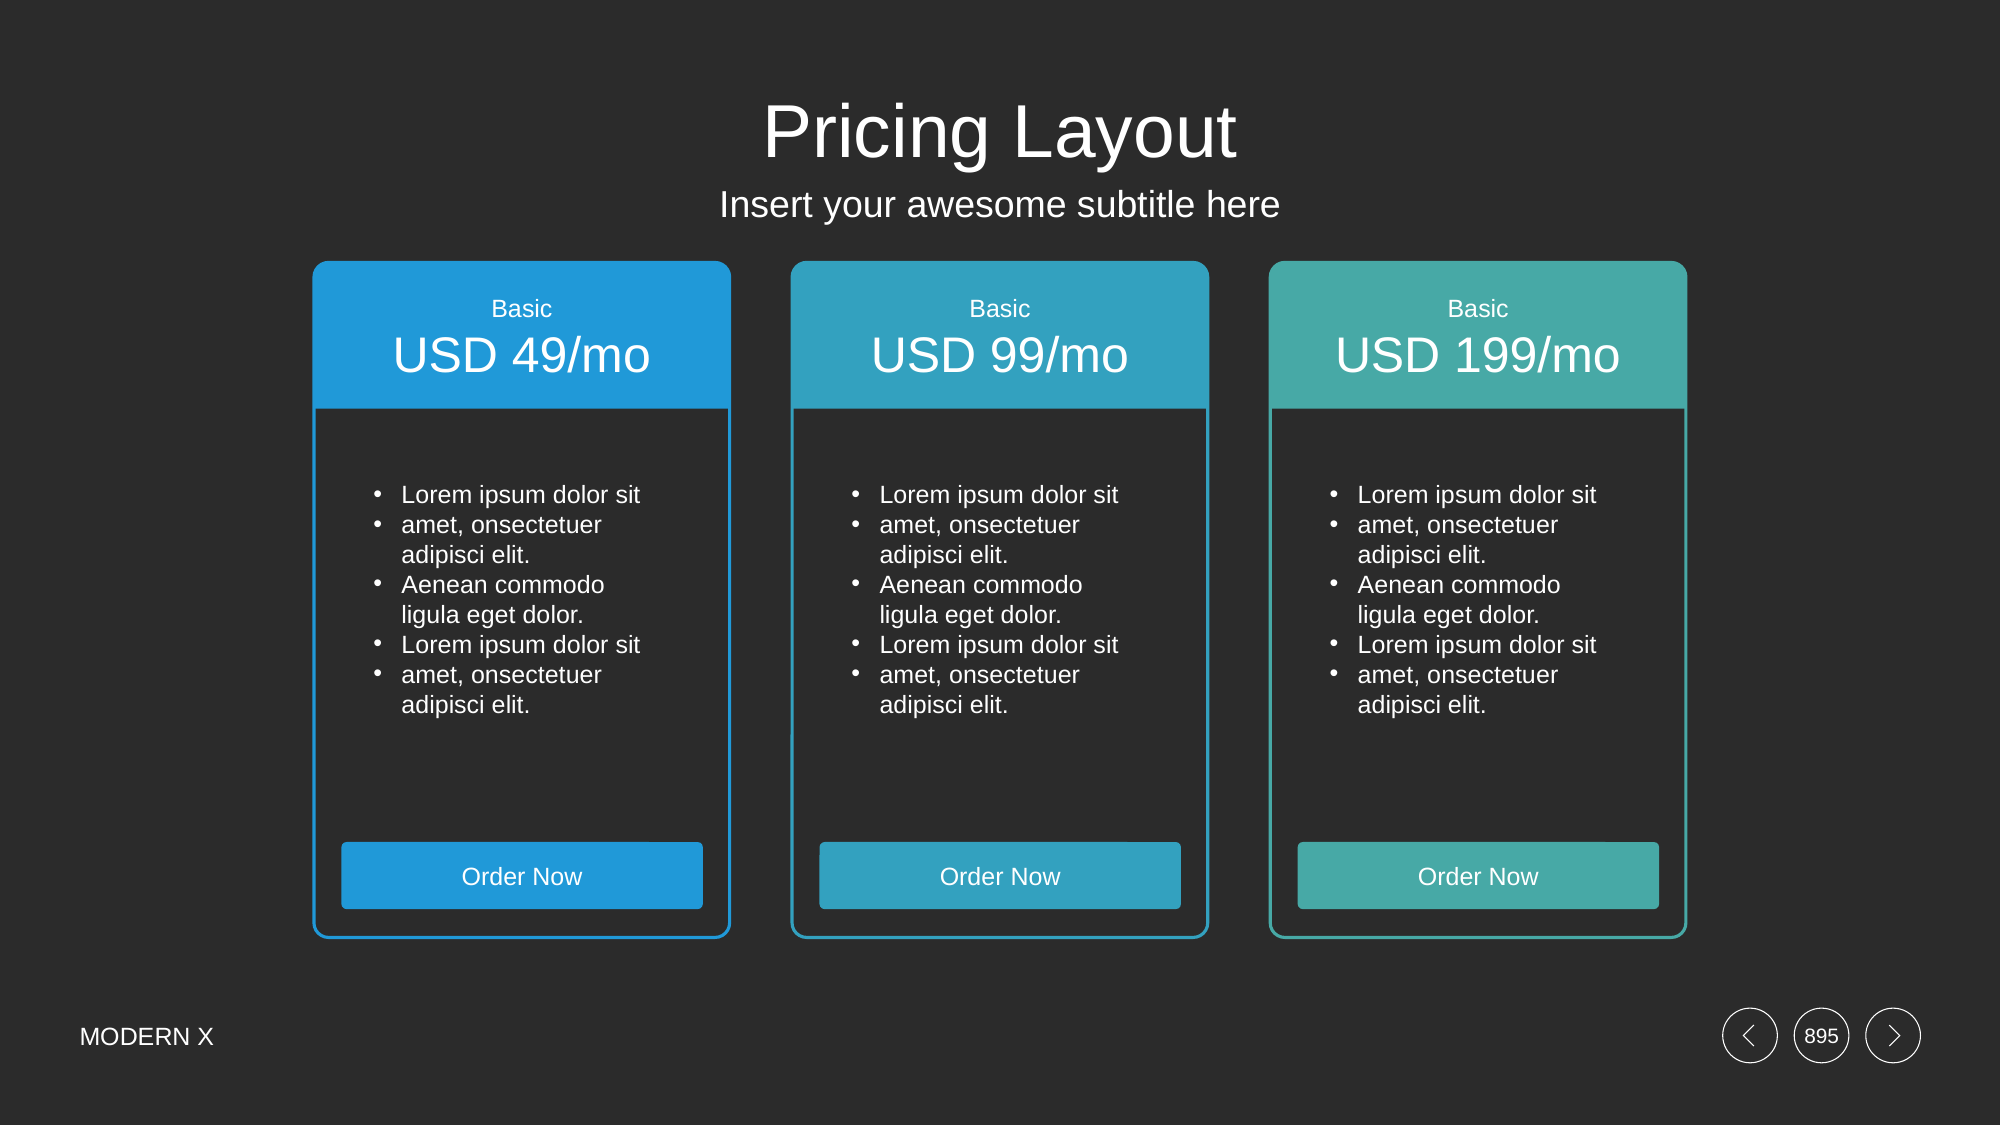

# Pricing Layout
Insert your awesome subtitle here

Basic
USD 49/mo

Basic
USD 99/mo

Basic
USD 199/mo
Lorem ipsum dolor sit
amet, onsectetuer adipisci elit.
Aenean commodo ligula eget dolor.
Lorem ipsum dolor sit
amet, onsectetuer adipisci elit.
Lorem ipsum dolor sit
amet, onsectetuer adipisci elit.
Aenean commodo ligula eget dolor.
Lorem ipsum dolor sit
amet, onsectetuer adipisci elit.
Lorem ipsum dolor sit
amet, onsectetuer adipisci elit.
Aenean commodo ligula eget dolor.
Lorem ipsum dolor sit
amet, onsectetuer adipisci elit.
Order Now
Order Now
Order Now